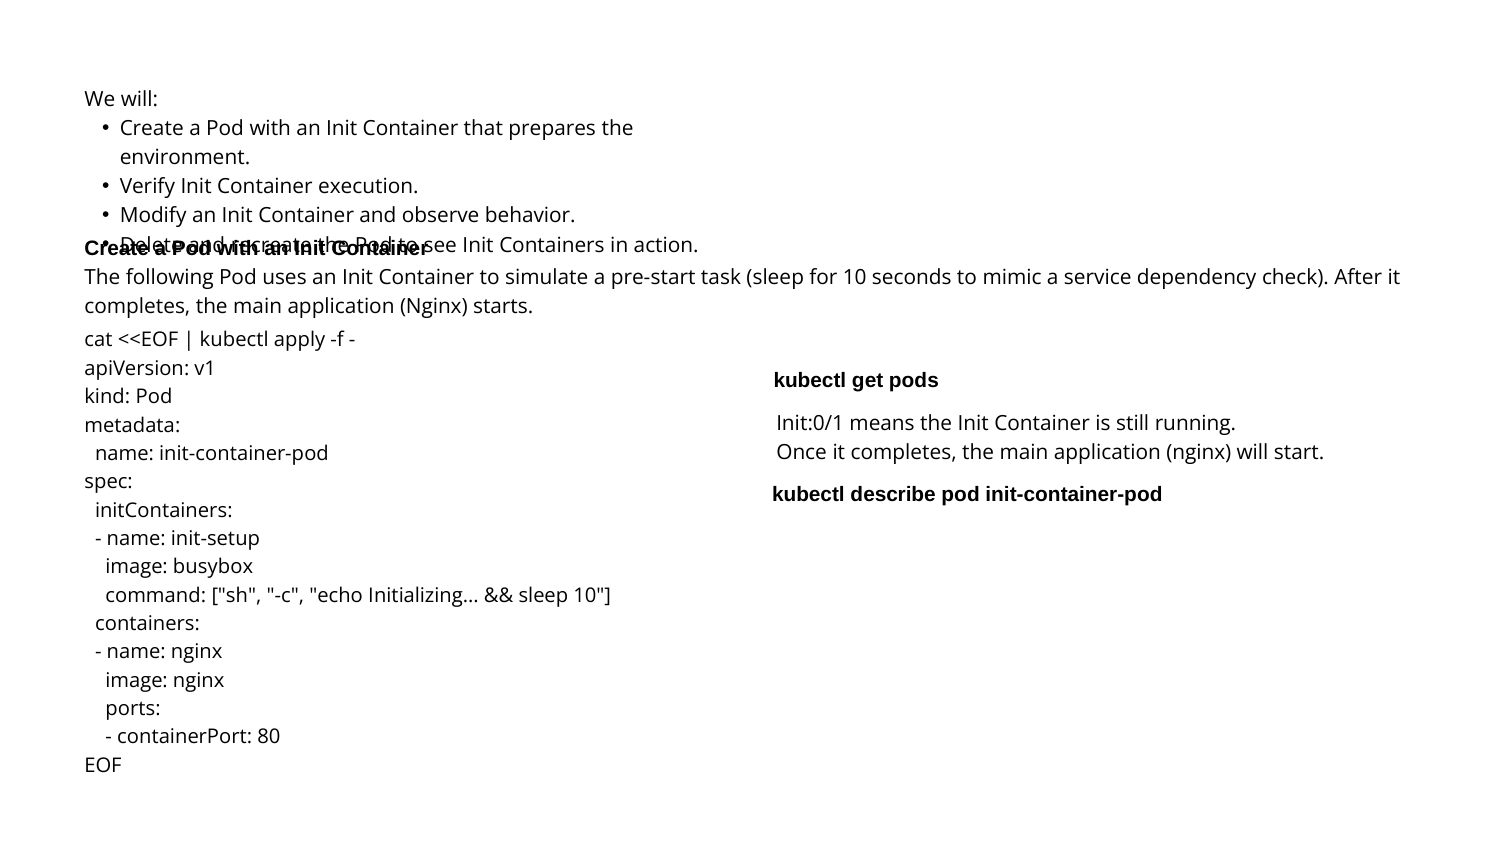

We will:
Create a Pod with an Init Container that prepares the environment.
Verify Init Container execution.
Modify an Init Container and observe behavior.
Delete and recreate the Pod to see Init Containers in action.
Create a Pod with an Init Container
The following Pod uses an Init Container to simulate a pre-start task (sleep for 10 seconds to mimic a service dependency check). After it completes, the main application (Nginx) starts.
cat <<EOF | kubectl apply -f -
apiVersion: v1
kind: Pod
metadata:
  name: init-container-pod
spec:
  initContainers:
  - name: init-setup
    image: busybox
    command: ["sh", "-c", "echo Initializing... && sleep 10"]
  containers:
  - name: nginx
    image: nginx
    ports:
    - containerPort: 80
EOF
kubectl get pods
Init:0/1 means the Init Container is still running.
Once it completes, the main application (nginx) will start.
kubectl describe pod init-container-pod